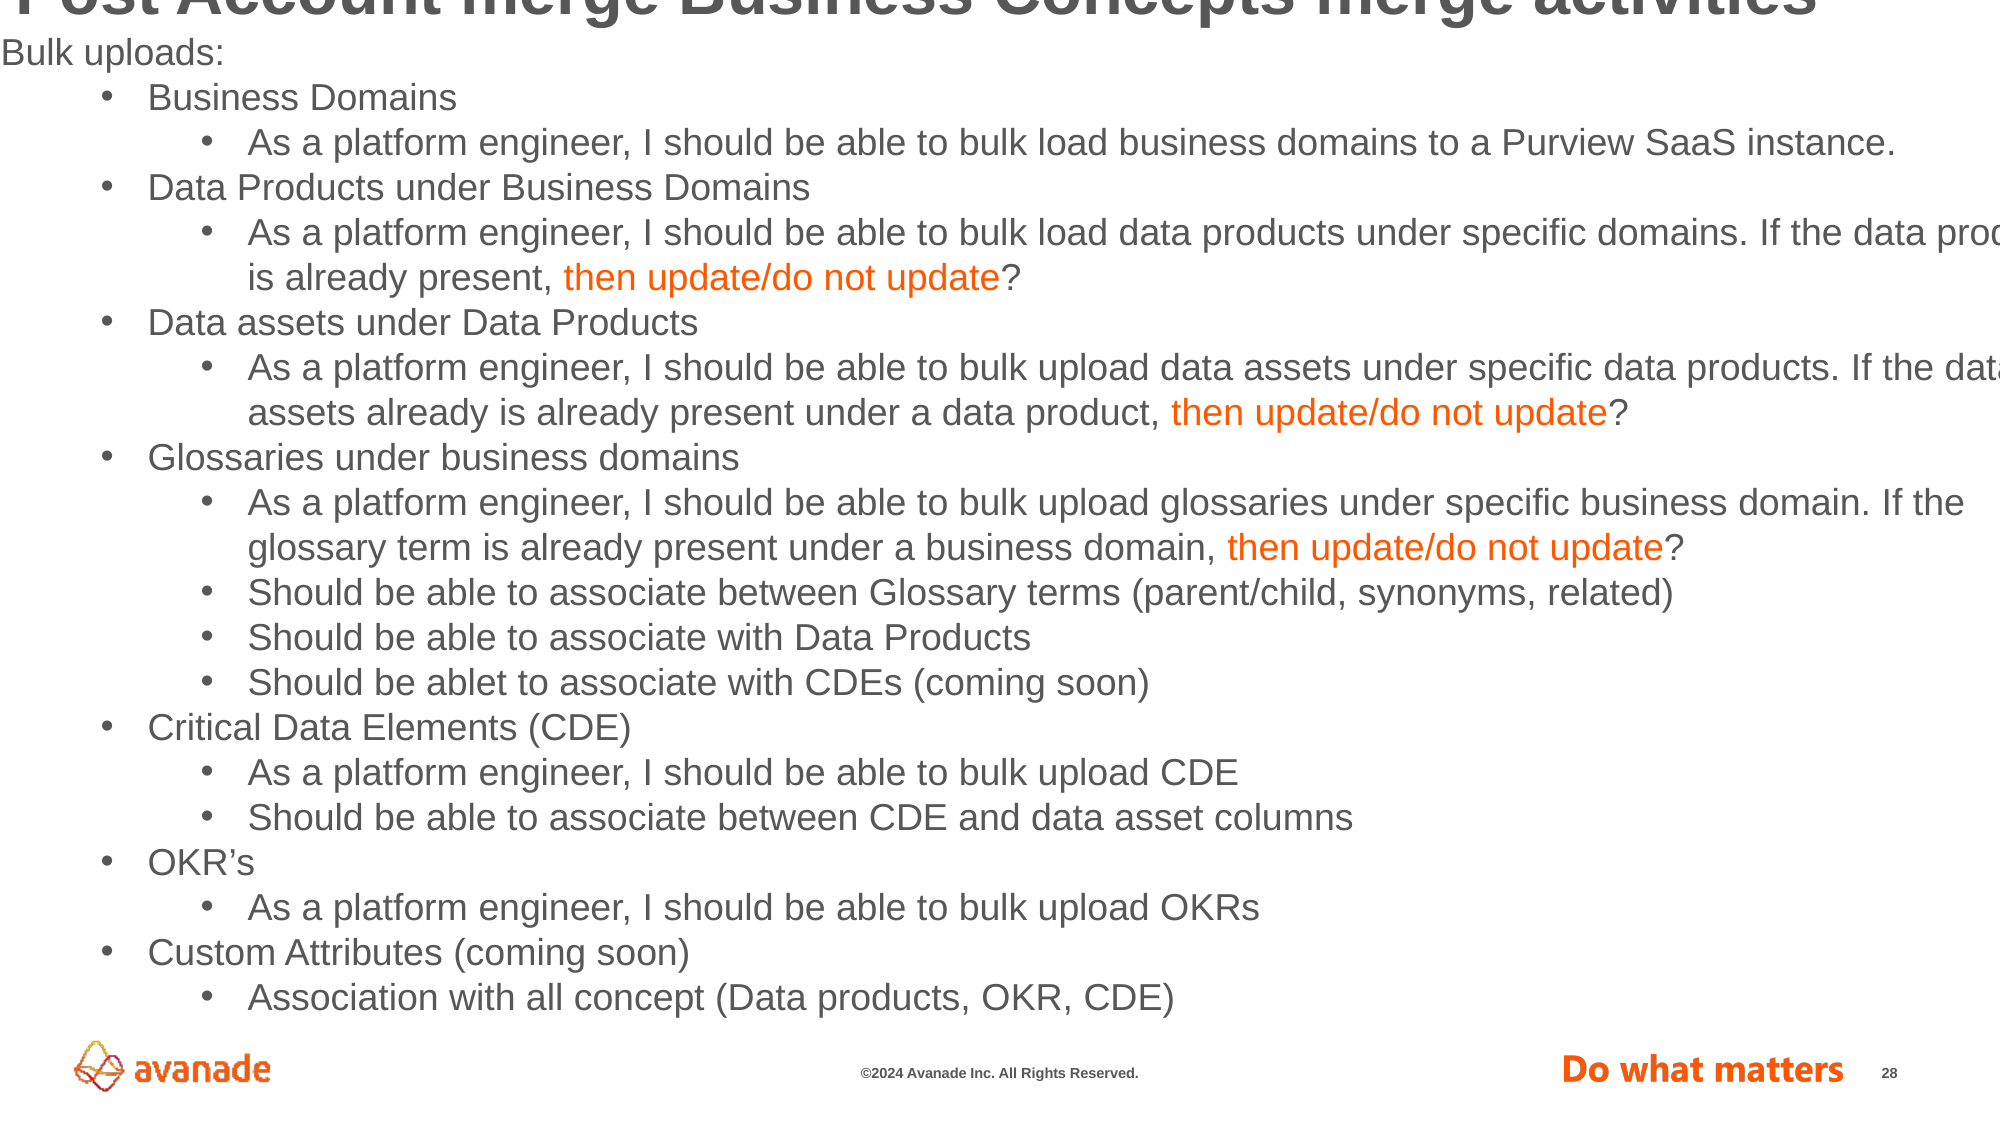

# Post Account merge Business Concepts merge activities
Bulk uploads:
Business Domains
As a platform engineer, I should be able to bulk load business domains to a Purview SaaS instance.
Data Products under Business Domains
As a platform engineer, I should be able to bulk load data products under specific domains. If the data product is already present, then update/do not update?
Data assets under Data Products
As a platform engineer, I should be able to bulk upload data assets under specific data products. If the data assets already is already present under a data product, then update/do not update?
Glossaries under business domains
As a platform engineer, I should be able to bulk upload glossaries under specific business domain. If the glossary term is already present under a business domain, then update/do not update?
Should be able to associate between Glossary terms (parent/child, synonyms, related)
Should be able to associate with Data Products
Should be ablet to associate with CDEs (coming soon)
Critical Data Elements (CDE)
As a platform engineer, I should be able to bulk upload CDE
Should be able to associate between CDE and data asset columns
OKR’s
As a platform engineer, I should be able to bulk upload OKRs
Custom Attributes (coming soon)
Association with all concept (Data products, OKR, CDE)